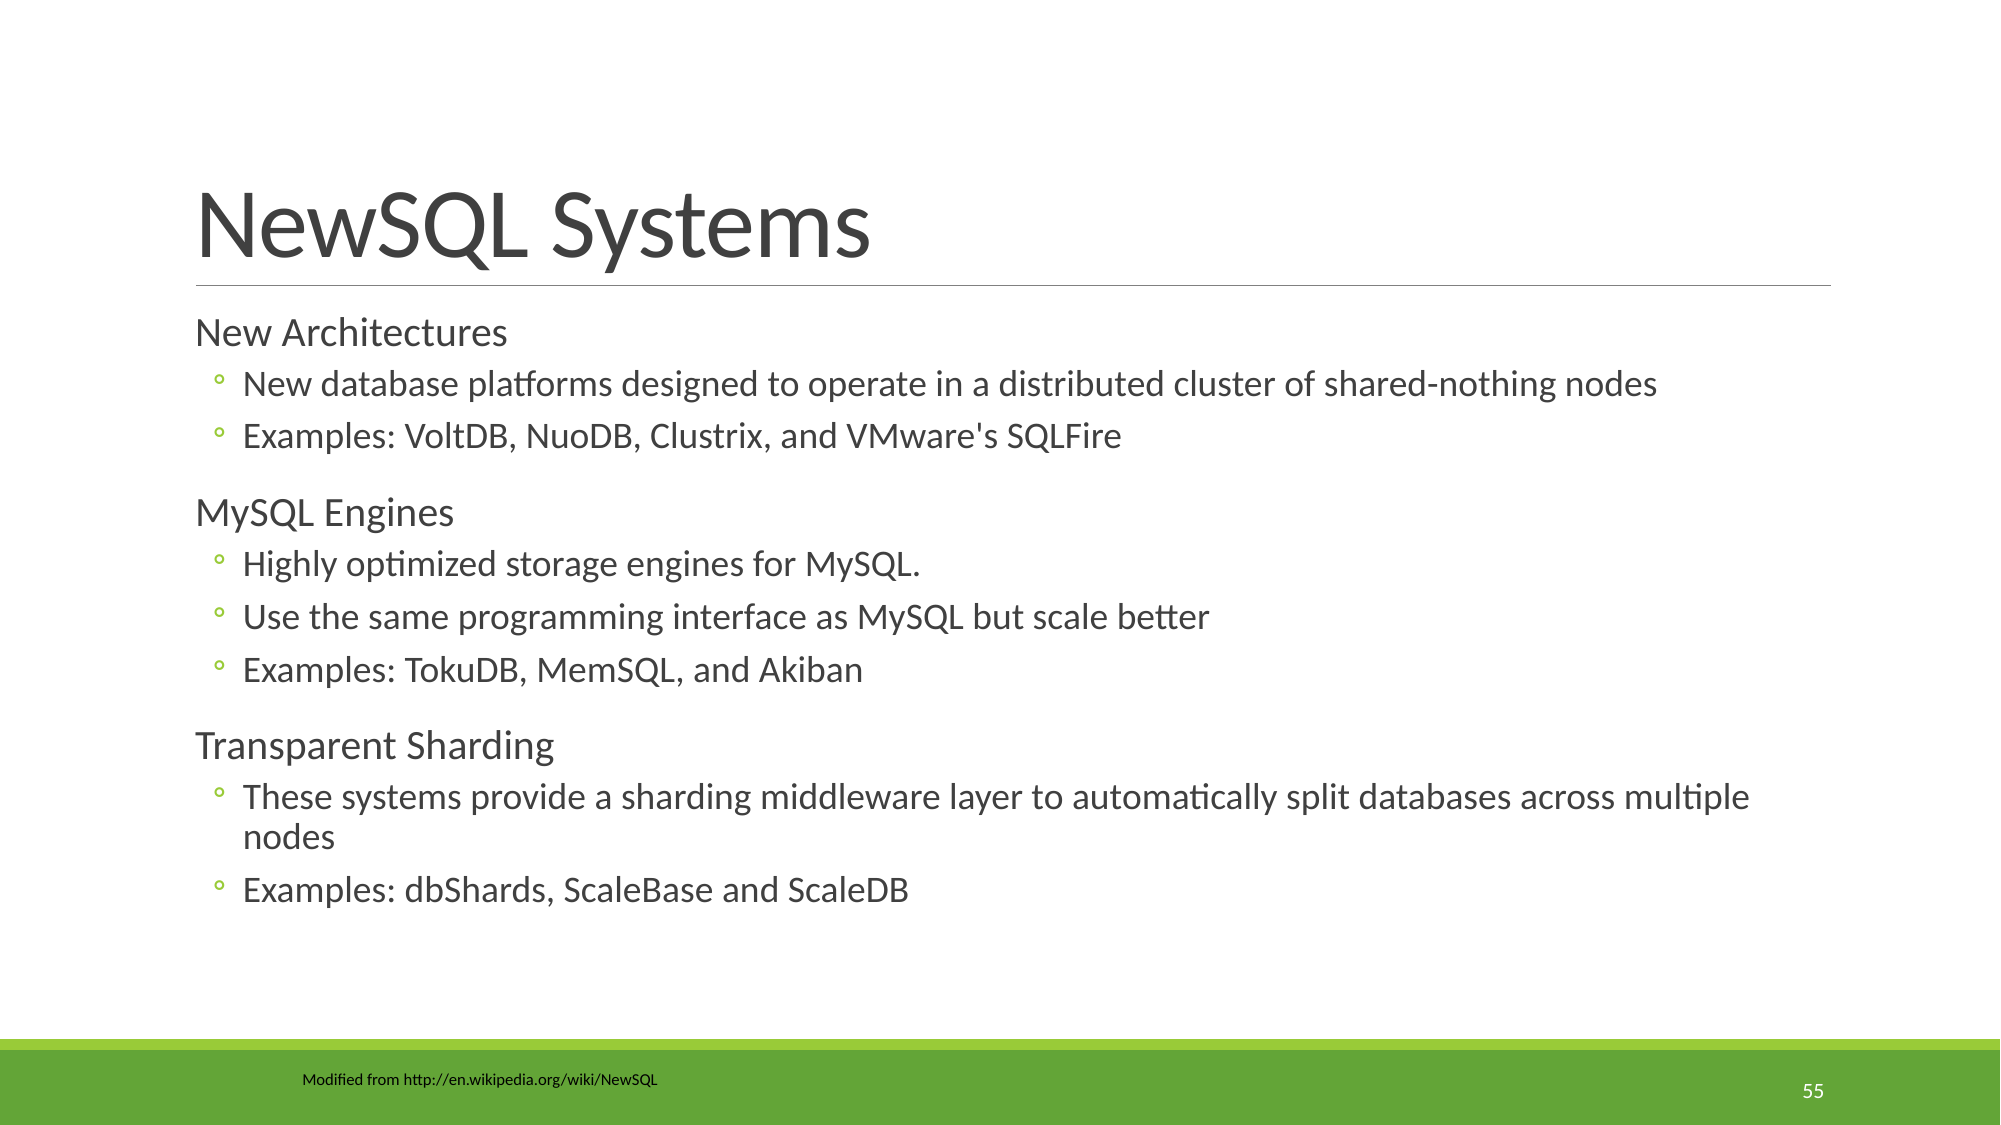

# NewSQL Systems
New Architectures
New database platforms designed to operate in a distributed cluster of shared-nothing nodes
Examples: VoltDB, NuoDB, Clustrix, and VMware's SQLFire
MySQL Engines
Highly optimized storage engines for MySQL.
Use the same programming interface as MySQL but scale better
Examples: TokuDB, MemSQL, and Akiban
Transparent Sharding
These systems provide a sharding middleware layer to automatically split databases across multiple nodes
Examples: dbShards, ScaleBase and ScaleDB
55
Modified from http://en.wikipedia.org/wiki/NewSQL